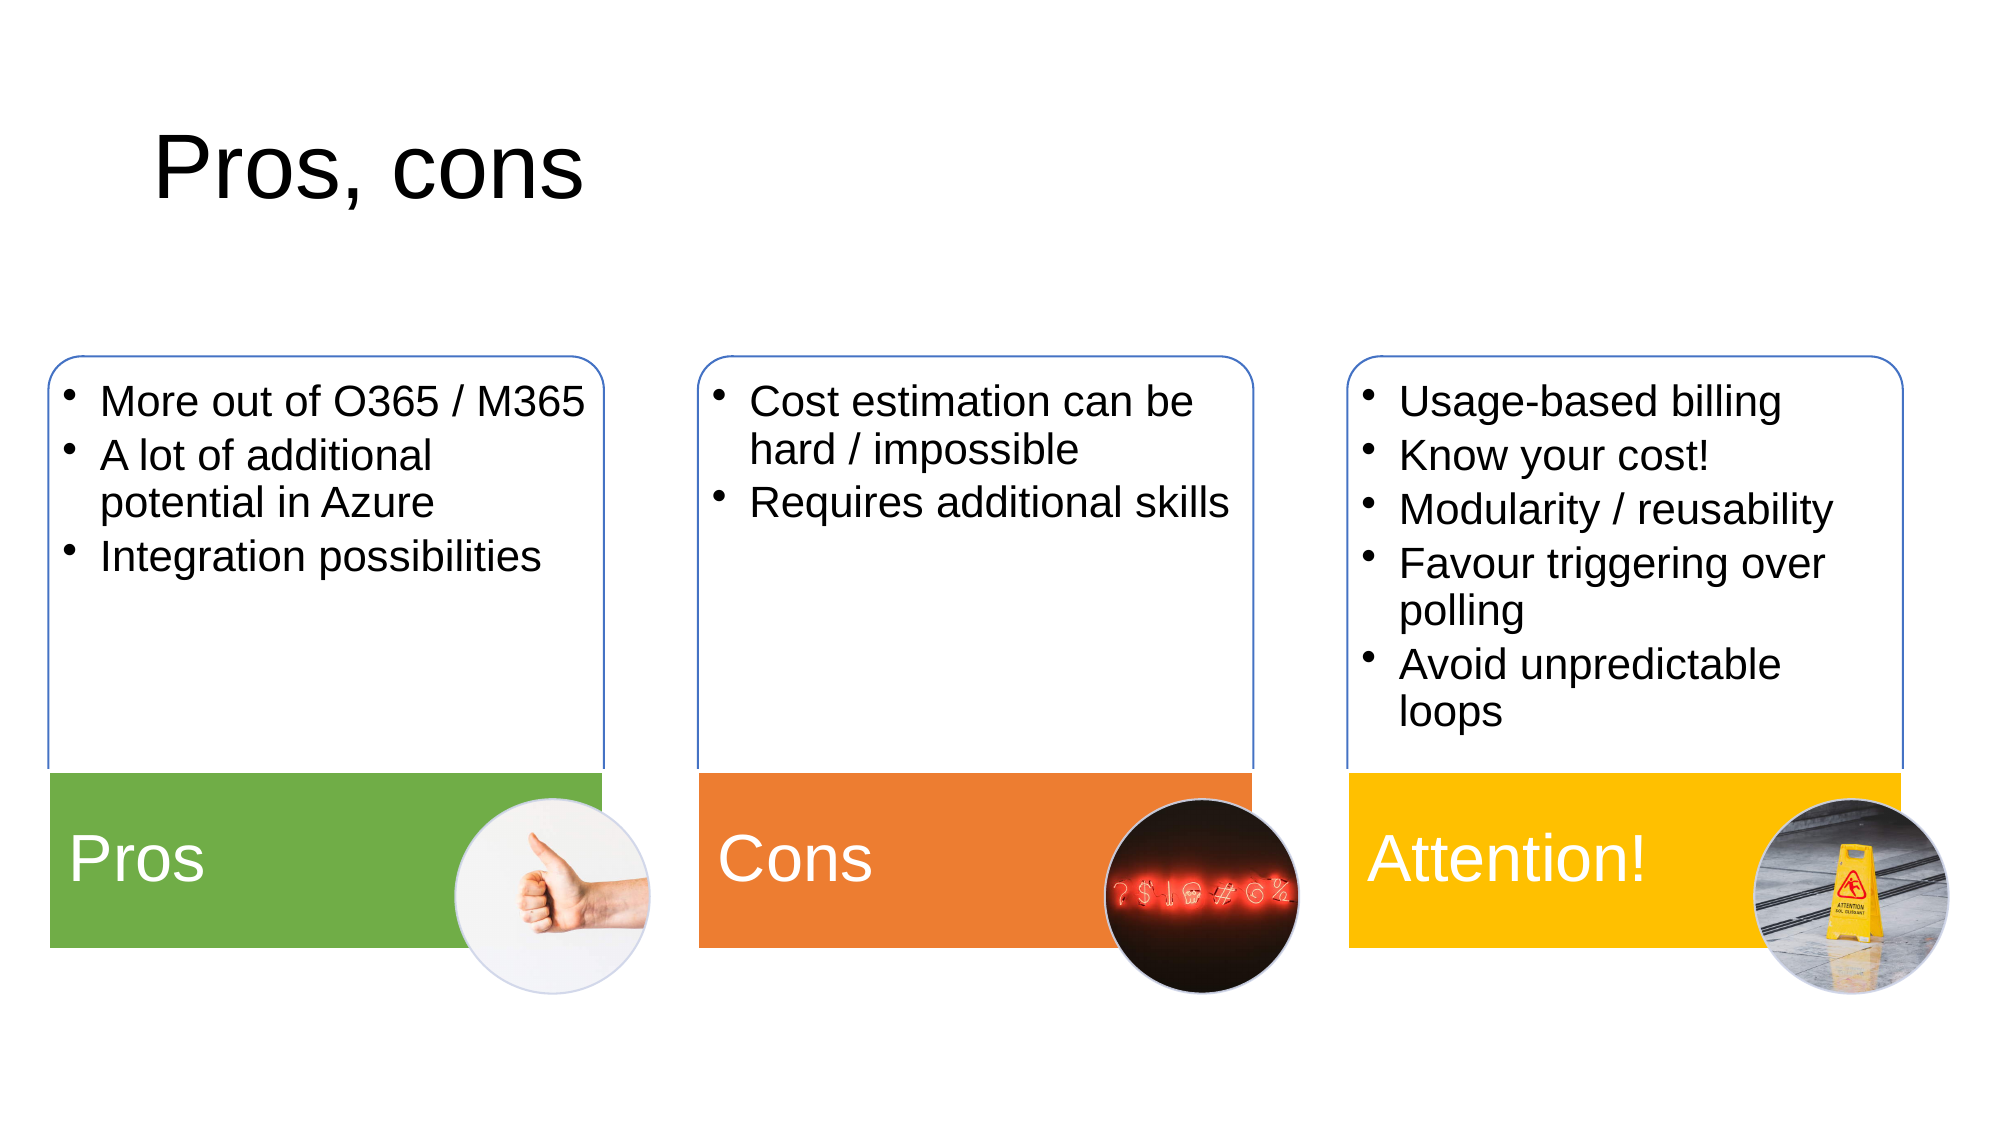

# Pros, cons
More out of O365 / M365
A lot of additional potential in Azure
Integration possibilities
Pros
Cost estimation can be hard / impossible
Requires additional skills
Cons
Usage-based billing
Know your cost!
Modularity / reusability
Favour triggering over polling
Avoid unpredictable loops
Attention!